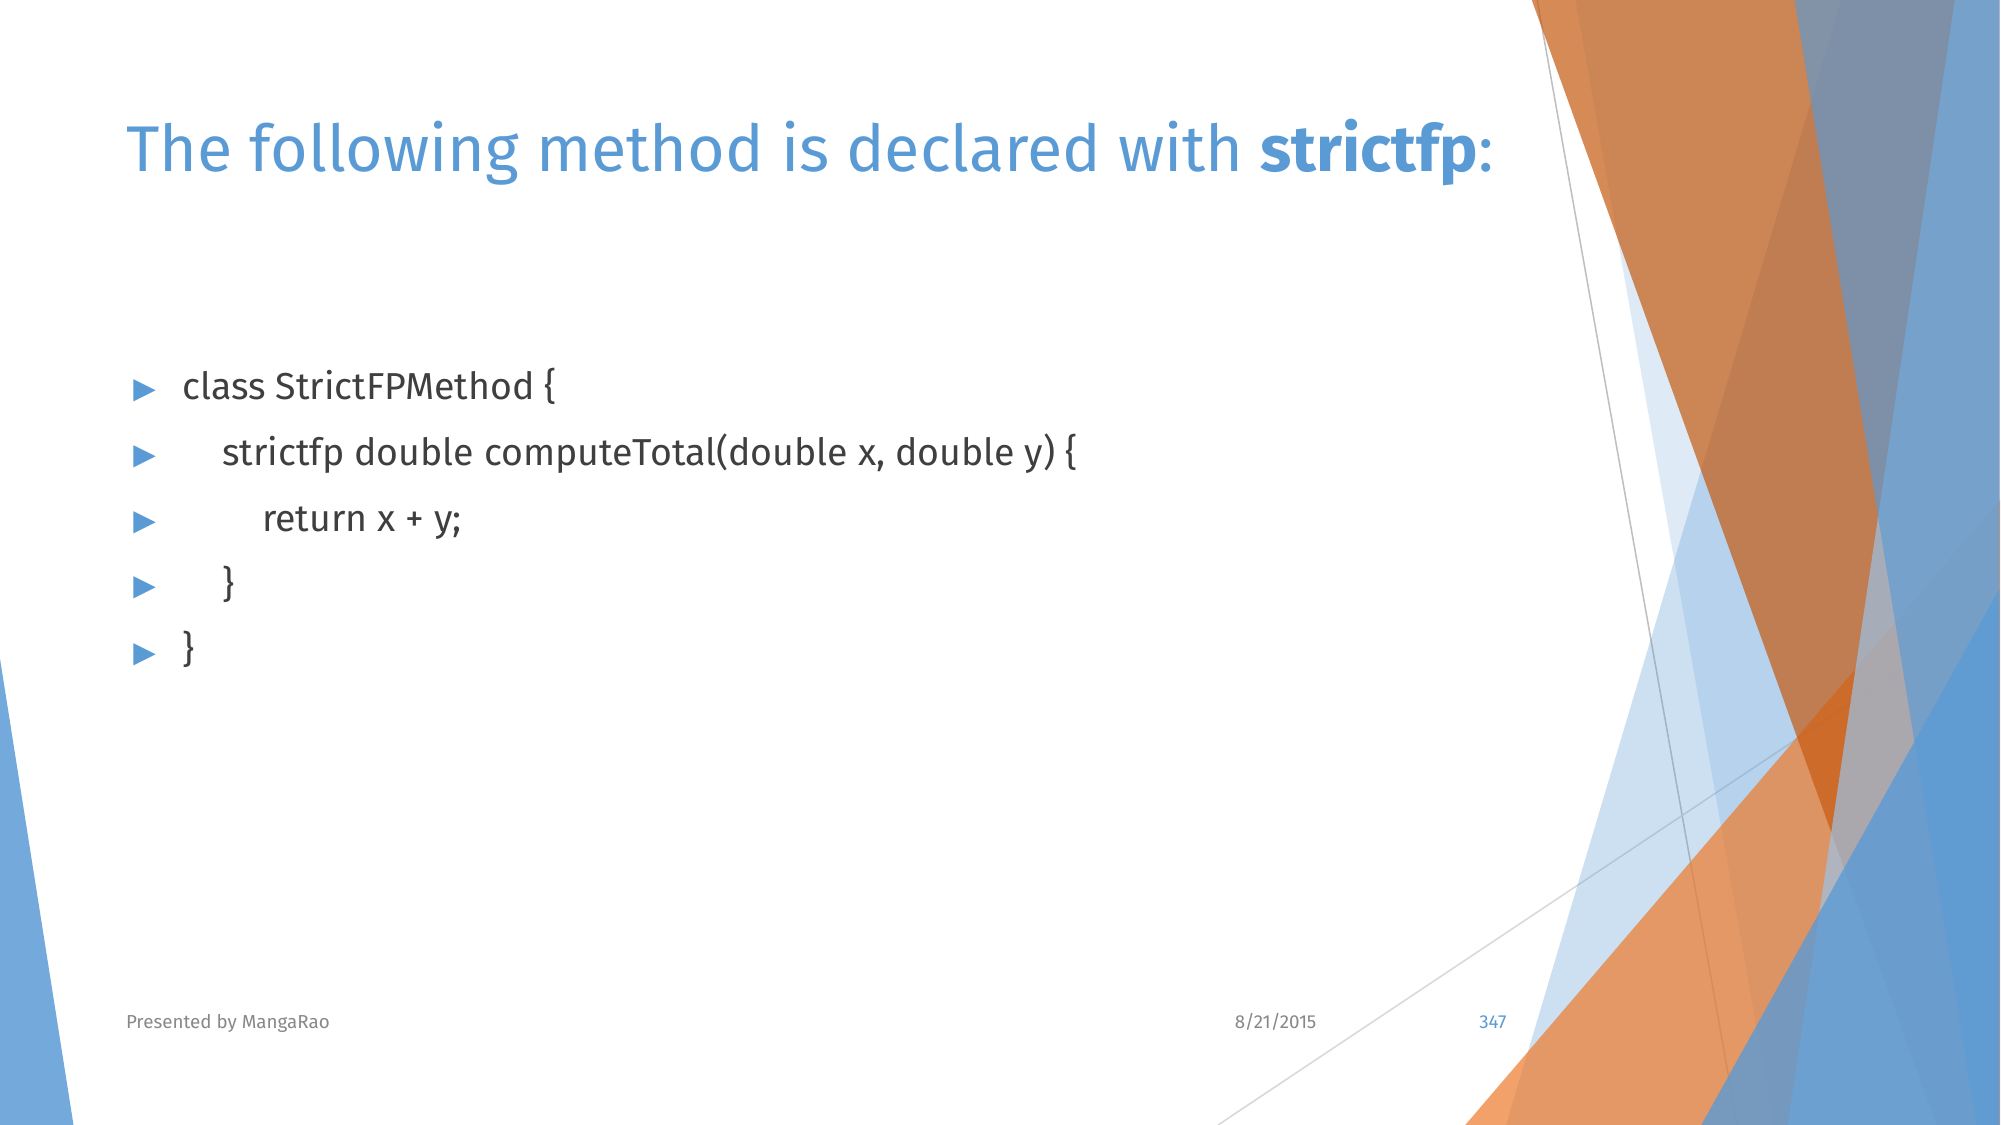

# The following method is declared with strictfp:
class StrictFPMethod {
    strictfp double computeTotal(double x, double y) {
        return x + y;
    }
}

Presented by MangaRao
8/21/2015
347